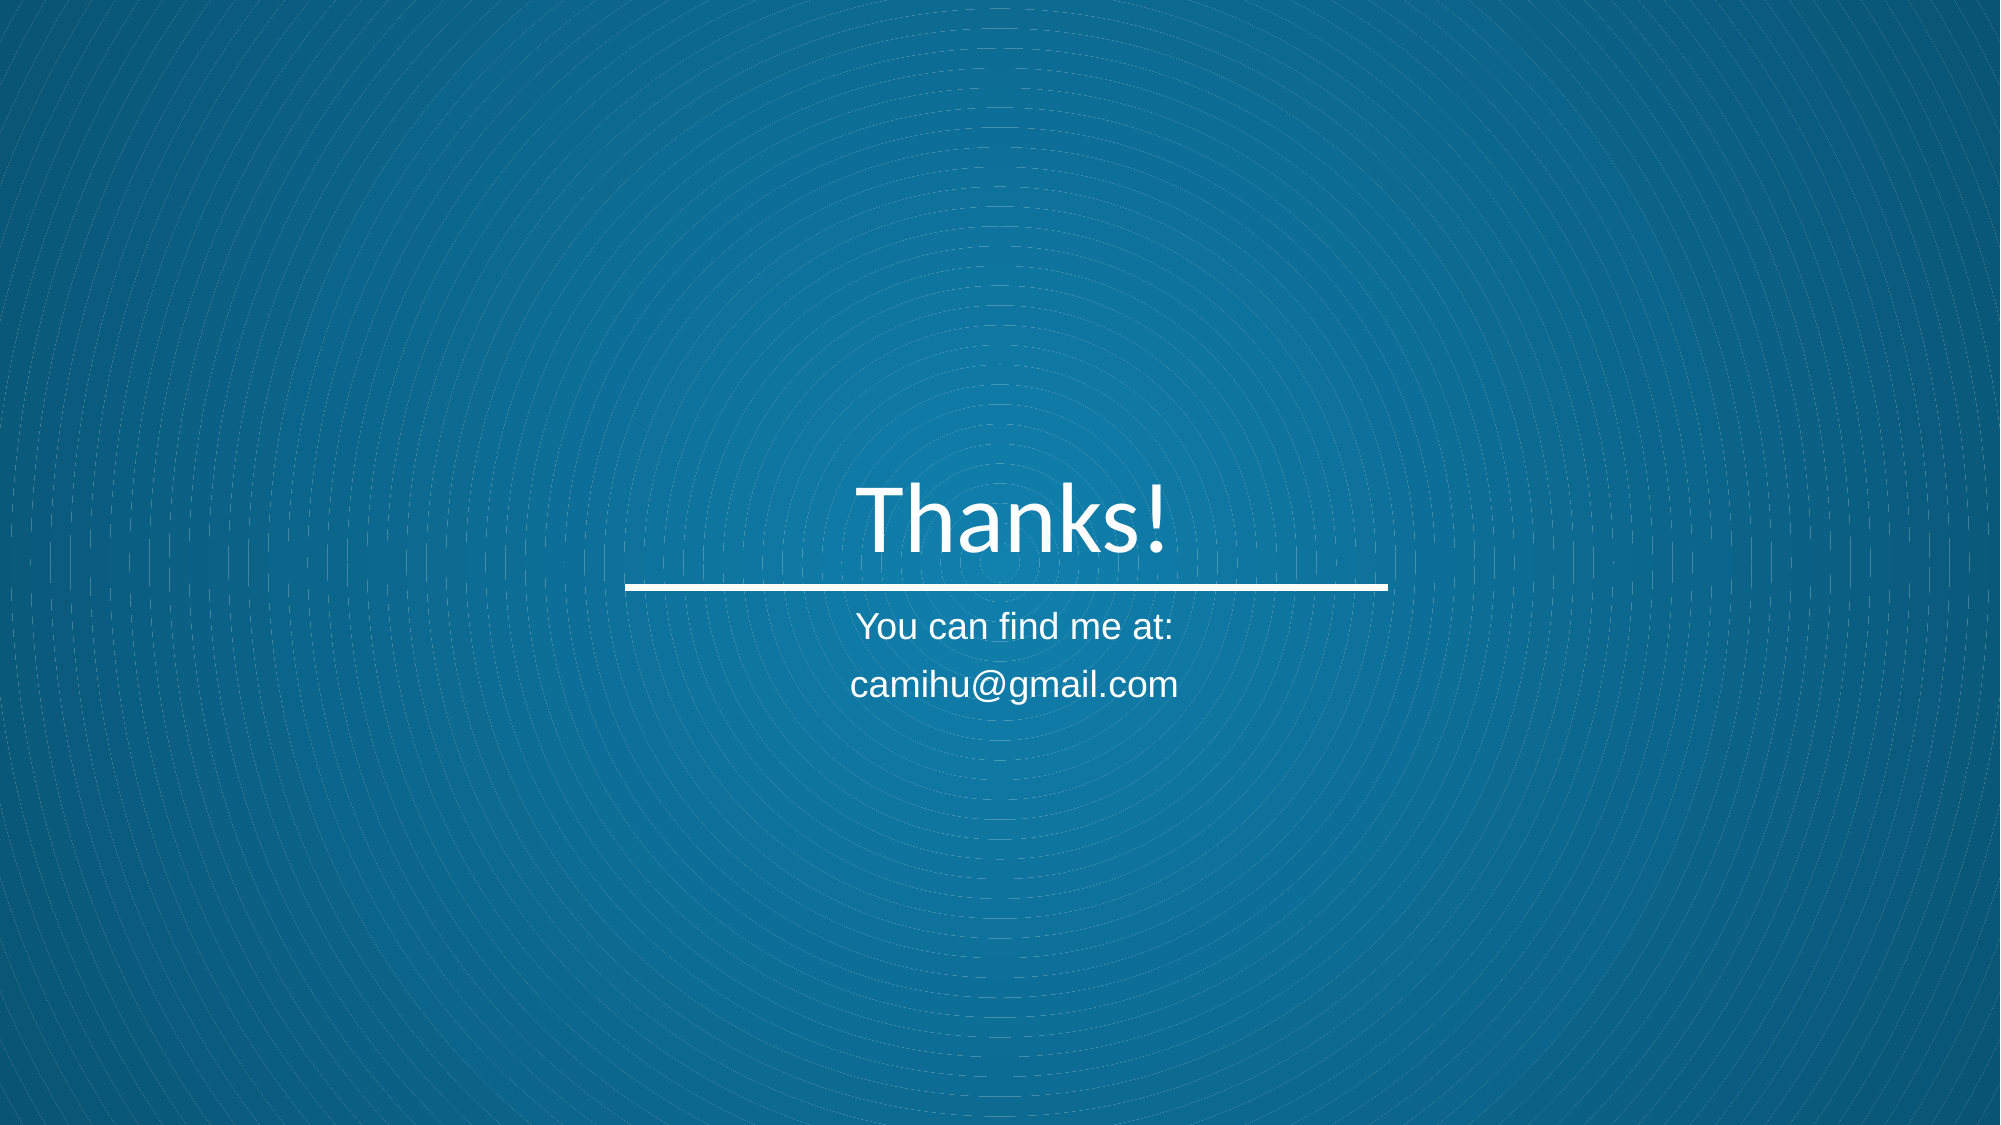

# Thanks!
You can find me at:
camihu@gmail.com